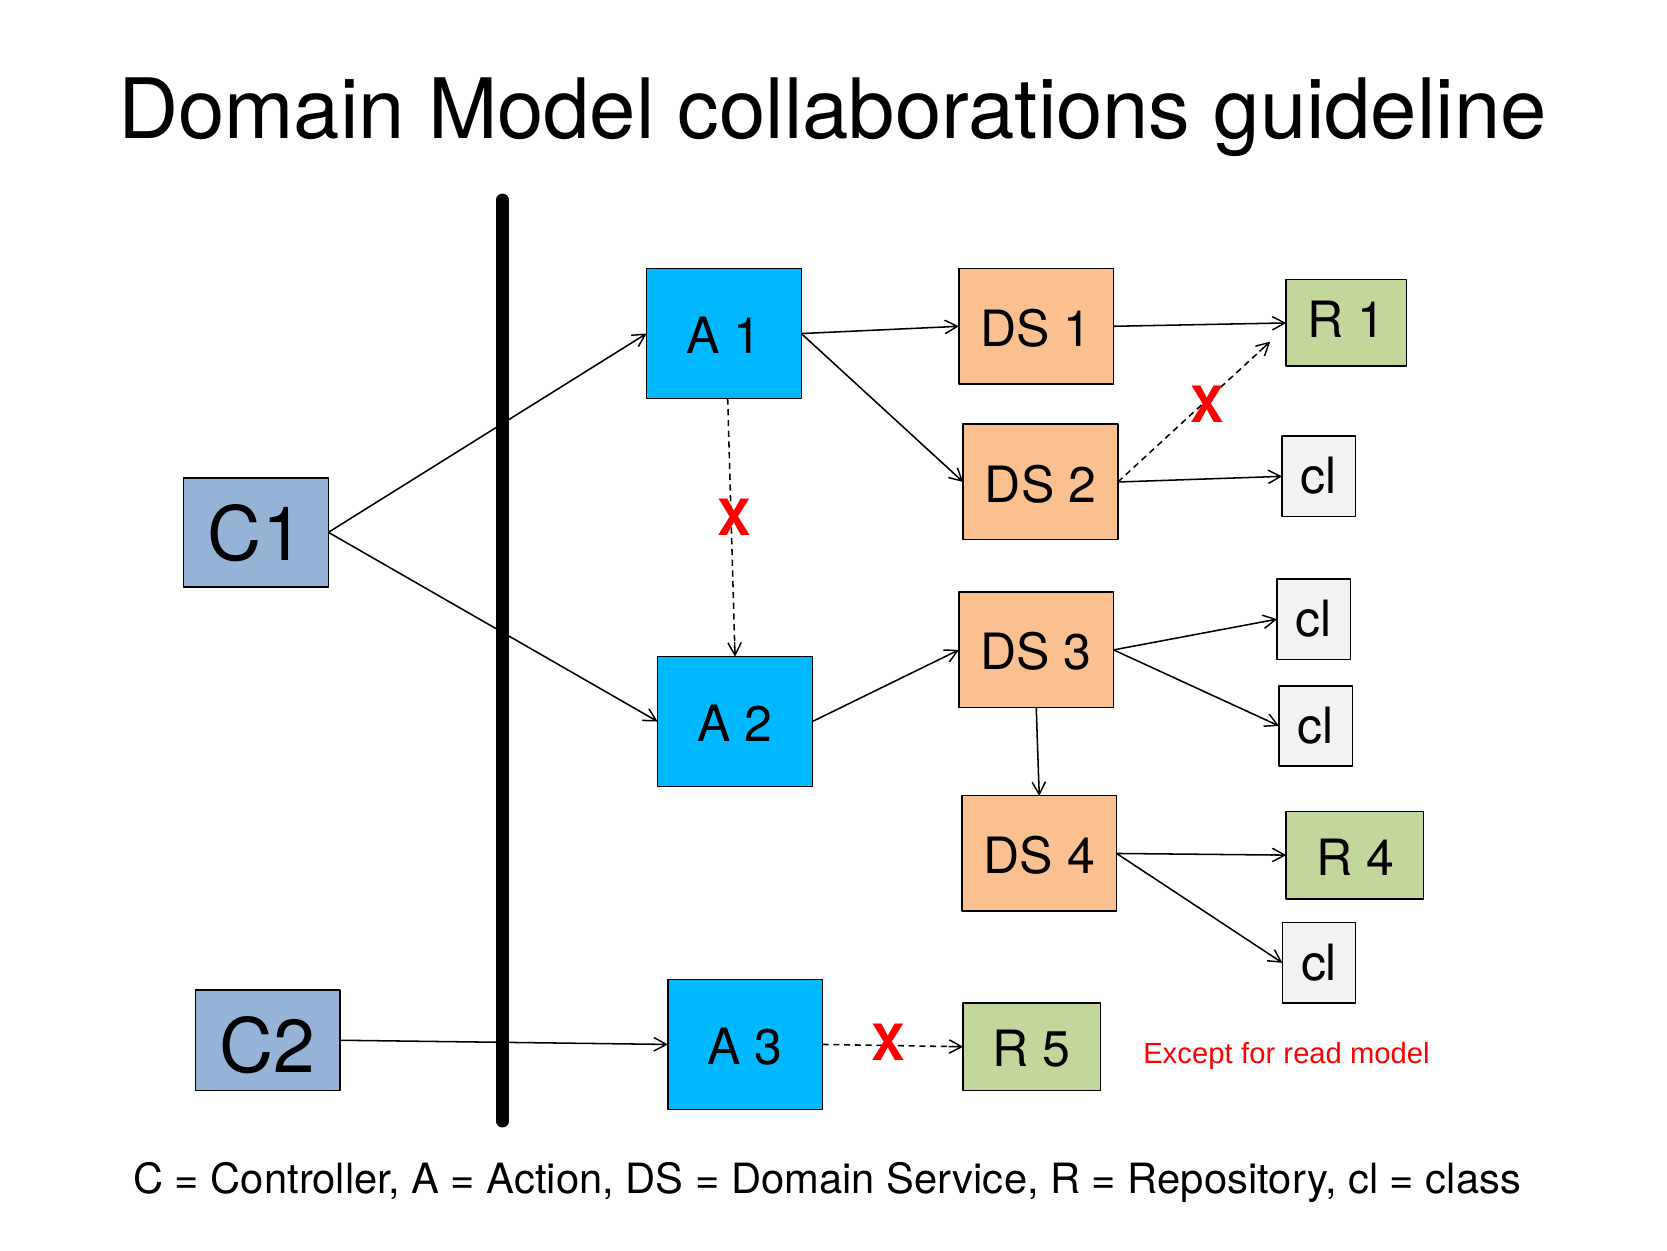

# Domain Model collaborations guideline
A 1
DS 1
R 1
X
DS 2
cl
C1
X
cl
DS 3
A 2
cl
DS 4
R 4
cl
A 3
C2
X
R 5
Except for read model
C = Controller, A = Action, DS = Domain Service, R = Repository, cl = class